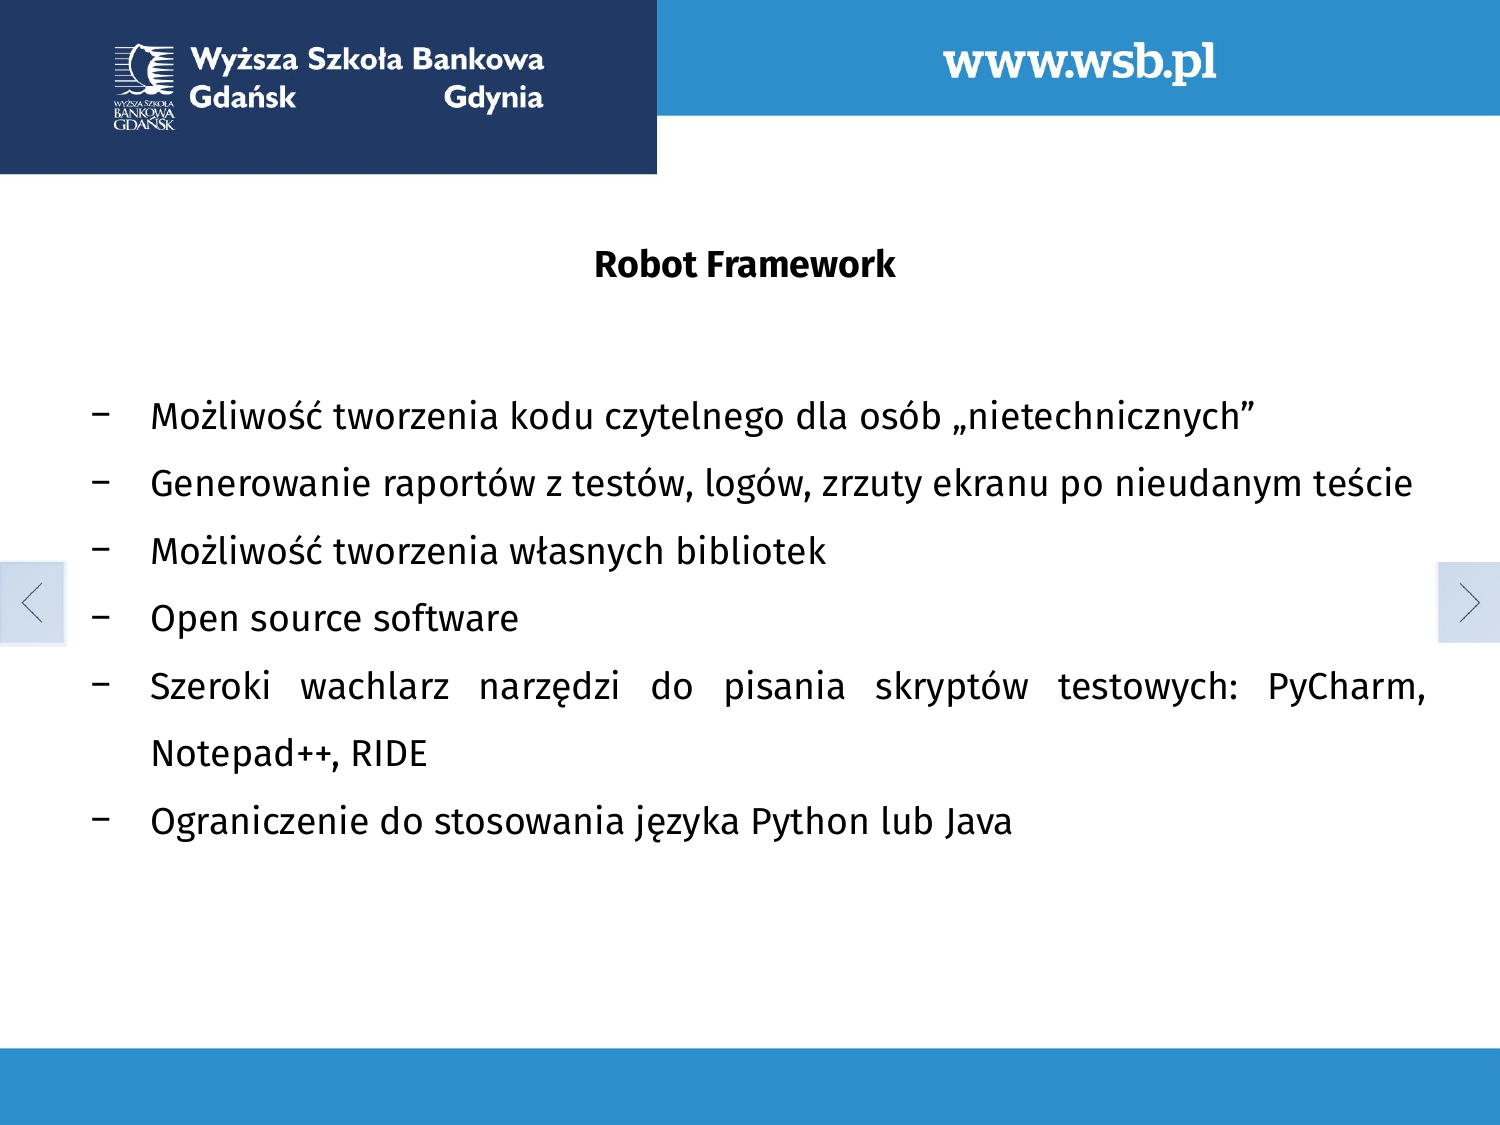

# Robot Framework
Możliwość tworzenia kodu czytelnego dla osób „nietechnicznych”
Generowanie raportów z testów, logów, zrzuty ekranu po nieudanym teście
Możliwość tworzenia własnych bibliotek
Open source software
Szeroki wachlarz narzędzi do pisania skryptów testowych: PyCharm, Notepad++, RIDE
Ograniczenie do stosowania języka Python lub Java